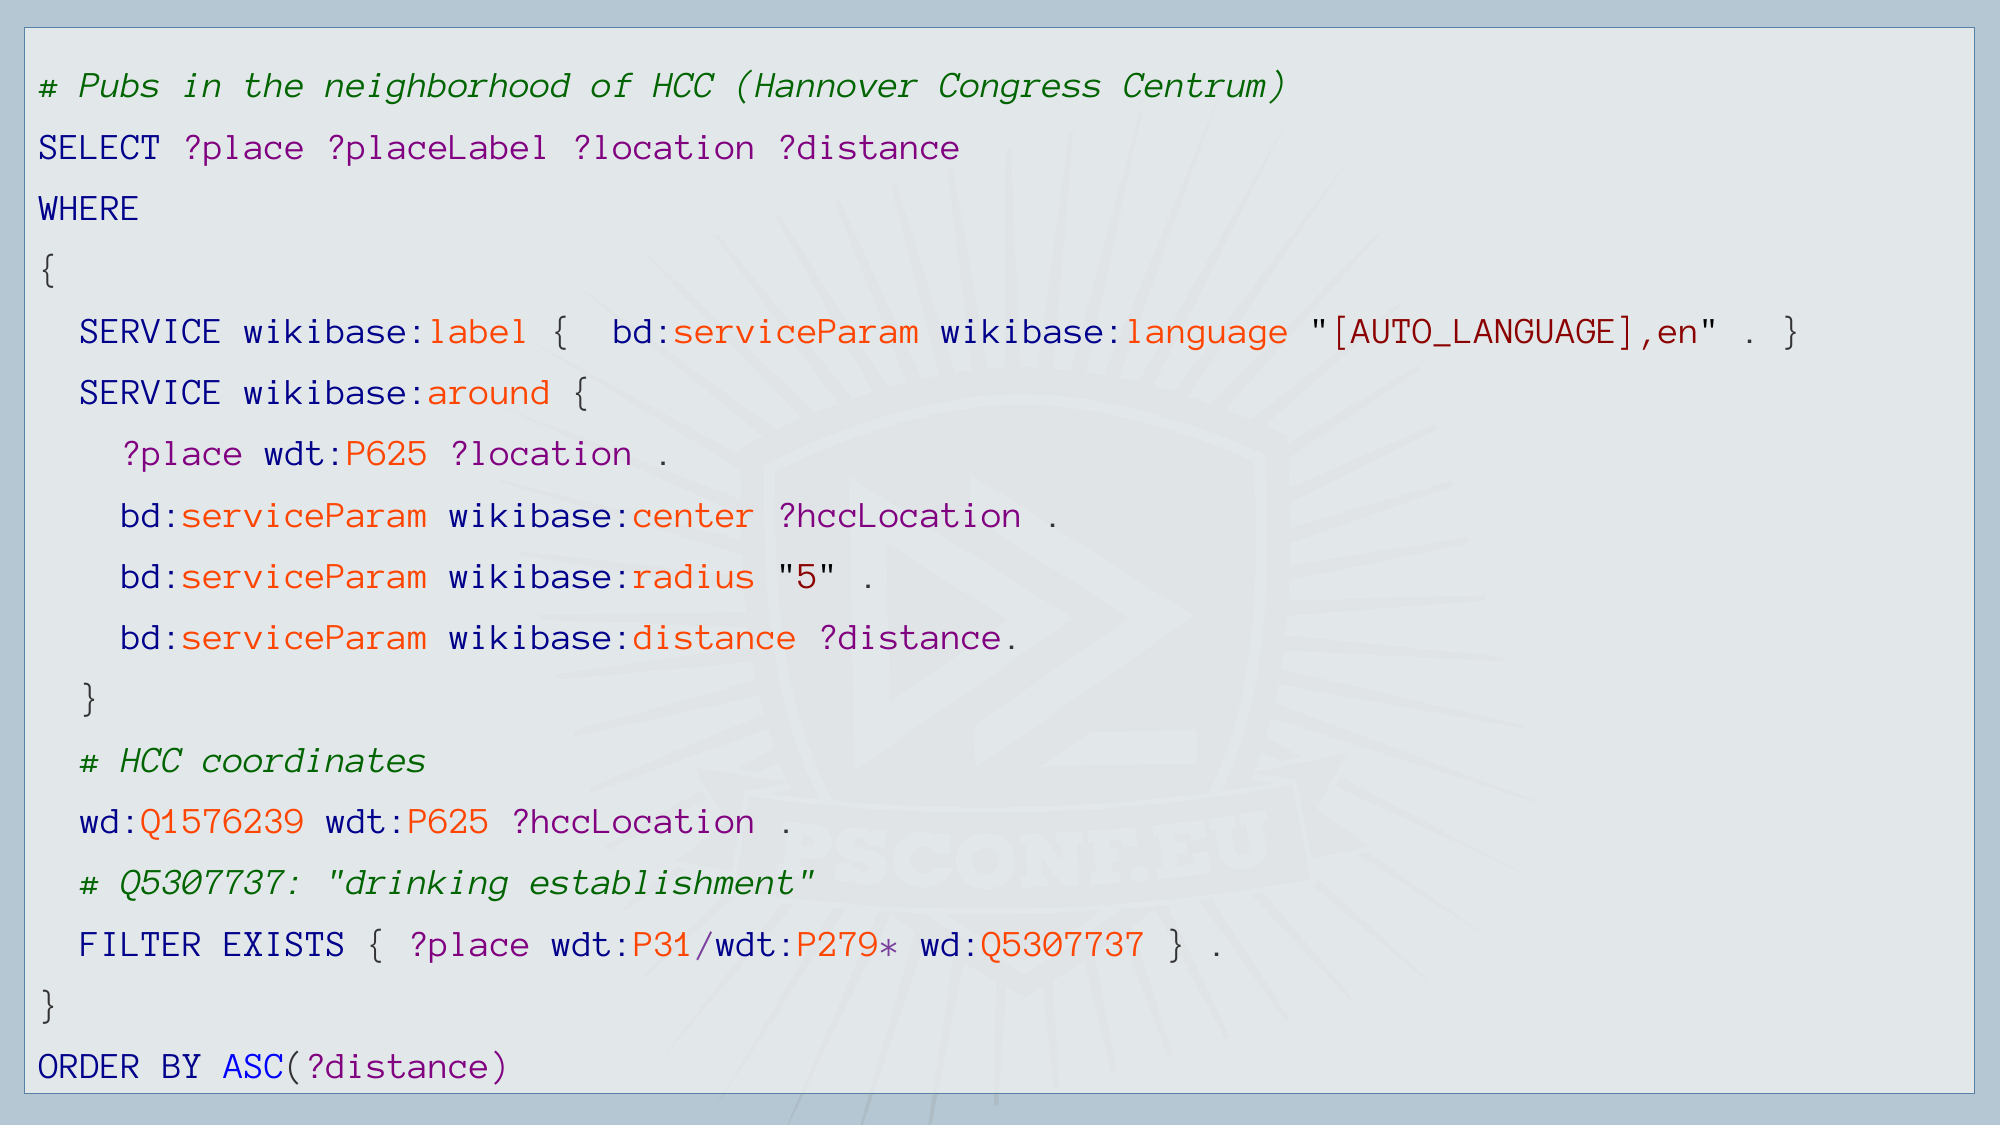

# Pubs in the neighborhood of HCC (Hannover Congress Centrum)
SELECT ?place ?placeLabel ?location ?distance
WHERE
{
  SERVICE wikibase:label {  bd:serviceParam wikibase:language "[AUTO_LANGUAGE],en" . }
  SERVICE wikibase:around {
    ?place wdt:P625 ?location .
    bd:serviceParam wikibase:center ?hccLocation .
    bd:serviceParam wikibase:radius "5" .
    bd:serviceParam wikibase:distance ?distance.
  }
  # HCC coordinates
  wd:Q1576239 wdt:P625 ?hccLocation .
  # Q5307737: "drinking establishment"
  FILTER EXISTS { ?place wdt:P31/wdt:P279* wd:Q5307737 } .
}
ORDER BY ASC(?distance)